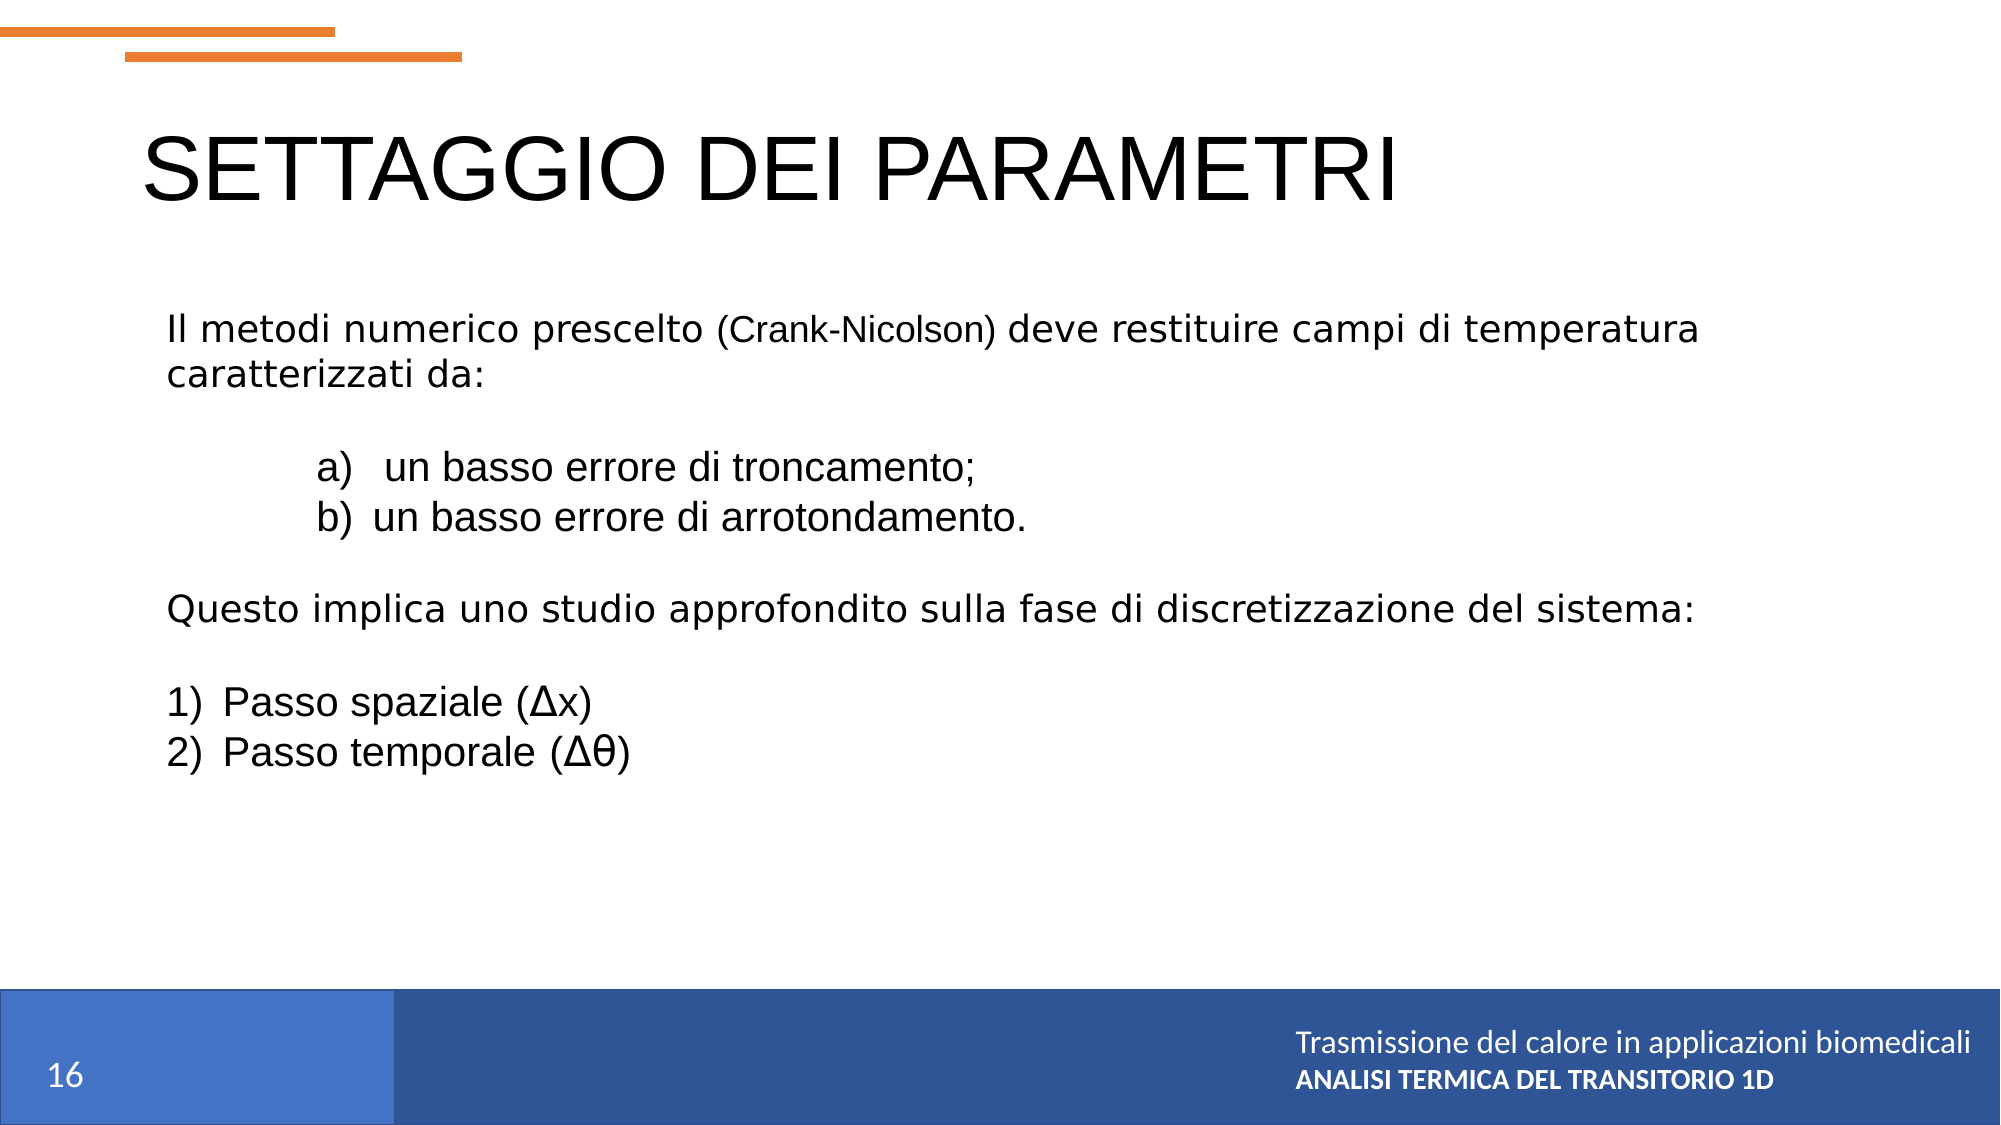

SETTAGGIO DEI PARAMETRI

Il metodi numerico prescelto (Crank-Nicolson) deve restituire campi di temperatura caratterizzati da:

 un basso errore di troncamento;
un basso errore di arrotondamento.

Questo implica uno studio approfondito sulla fase di discretizzazione del sistema:

Passo spaziale (Δx)
Passo temporale (Δθ)

Trasmissione del calore in applicazioni biomedicali
ANALISI TERMICA DEL TRANSITORIO 1D
16